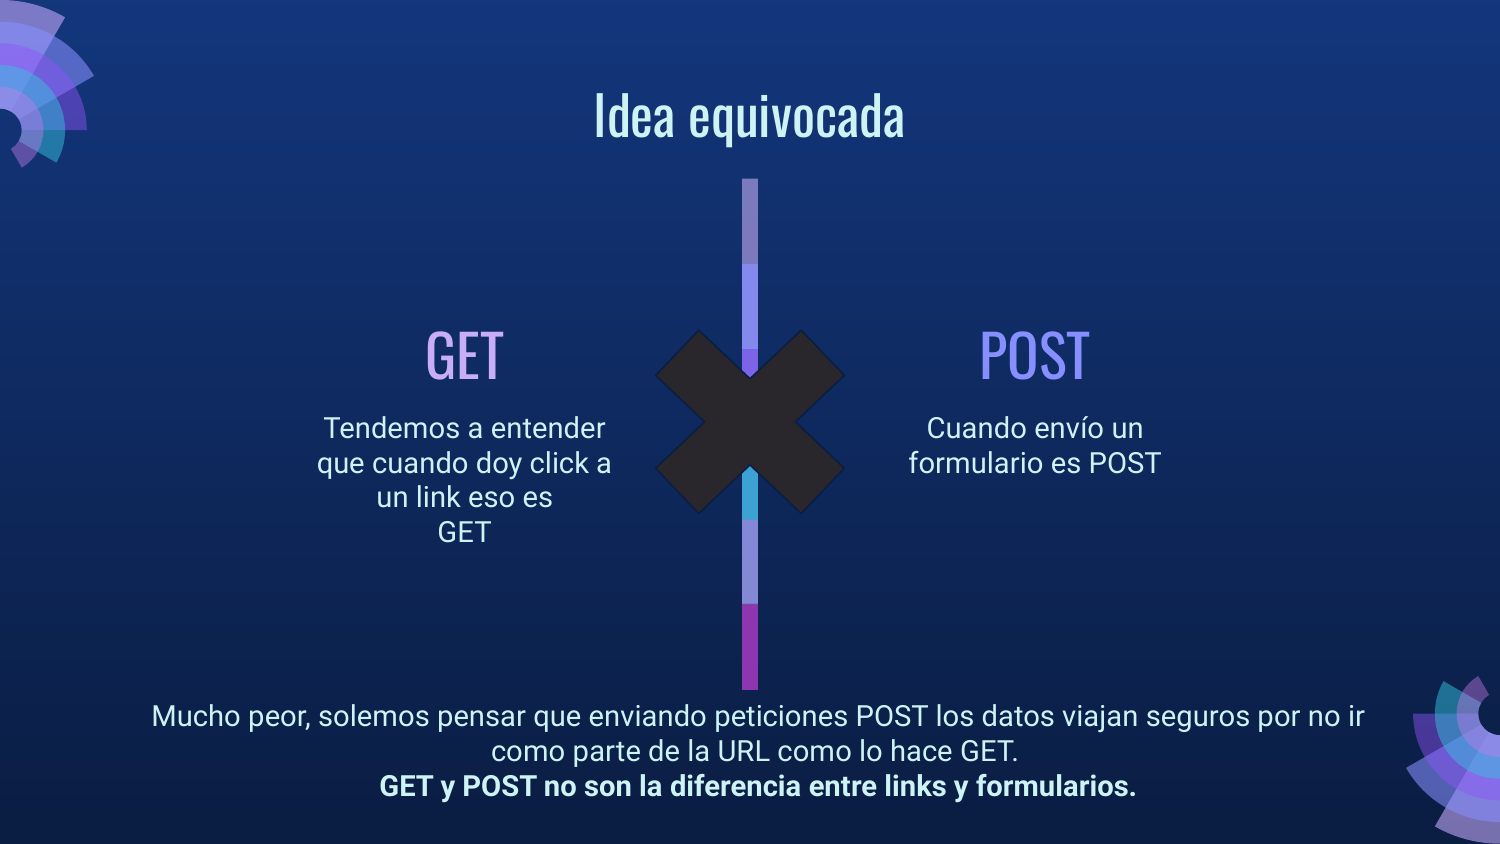

Idea equivocada

GET
# POST
Tendemos a entender que cuando doy click a un link eso es
GET
Cuando envío un formulario es POST
Mucho peor, solemos pensar que enviando peticiones POST los datos viajan seguros por no ir como parte de la URL como lo hace GET.
GET y POST no son la diferencia entre links y formularios.